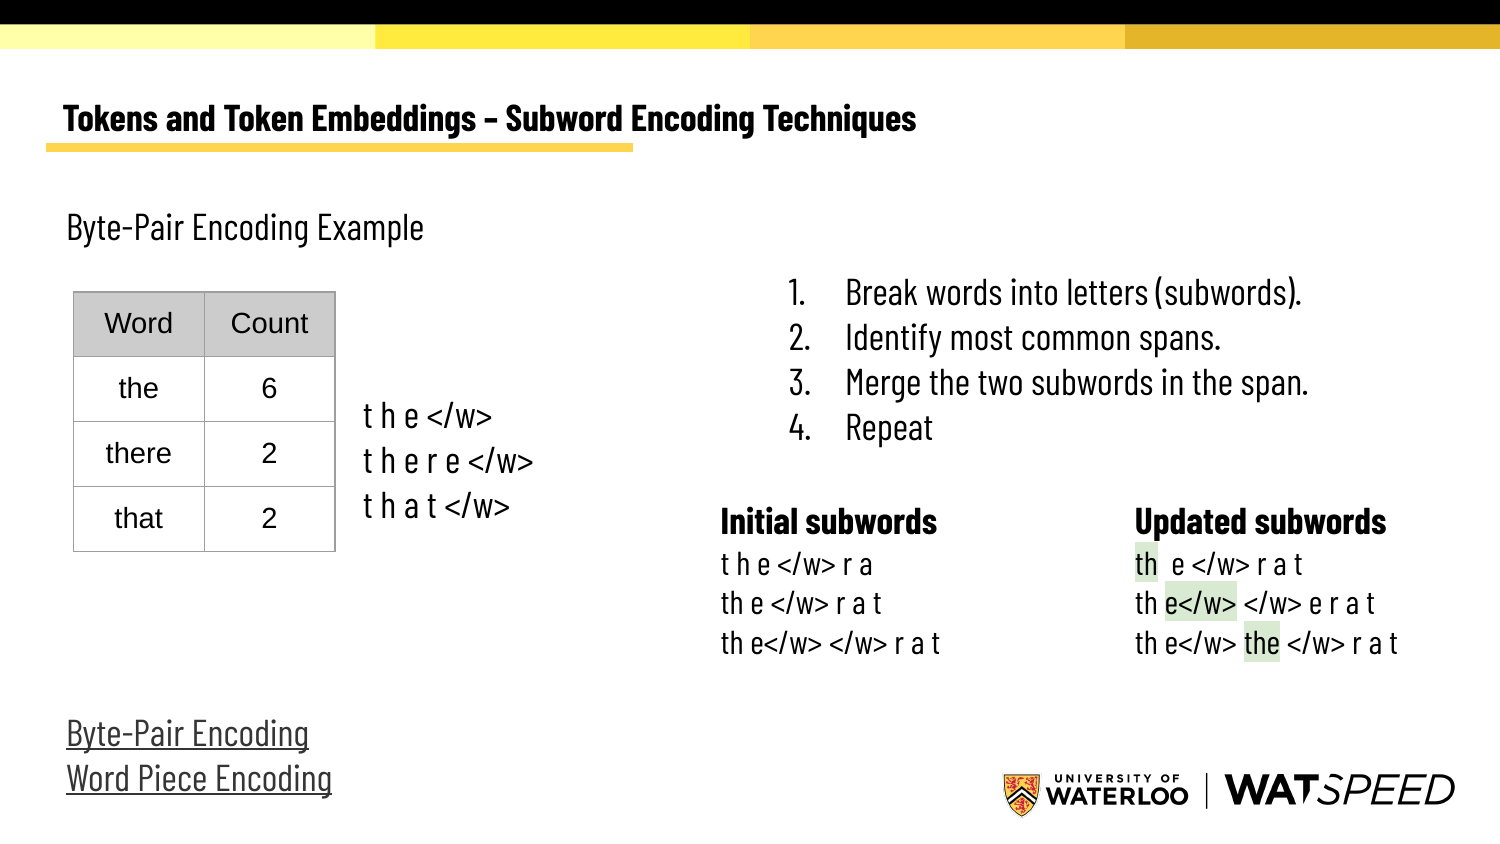

# Tokens and Token Embeddings – Subword Encoding Techniques
Byte-Pair Encoding Example
Break words into letters (subwords).
Identify most common spans.
Merge the two subwords in the span.
Repeat
| Word | Count |
| --- | --- |
| the | 6 |
| there | 2 |
| that | 2 |
t h e </w>
t h e r e </w>
t h a t </w>
Initial subwords
t h e </w> r a
th e </w> r a t
th e</w> </w> r a t
Updated subwords
th  e </w> r a t
th e</w> </w> e r a t
th e</w> the </w> r a t
Byte-Pair Encoding
Word Piece Encoding